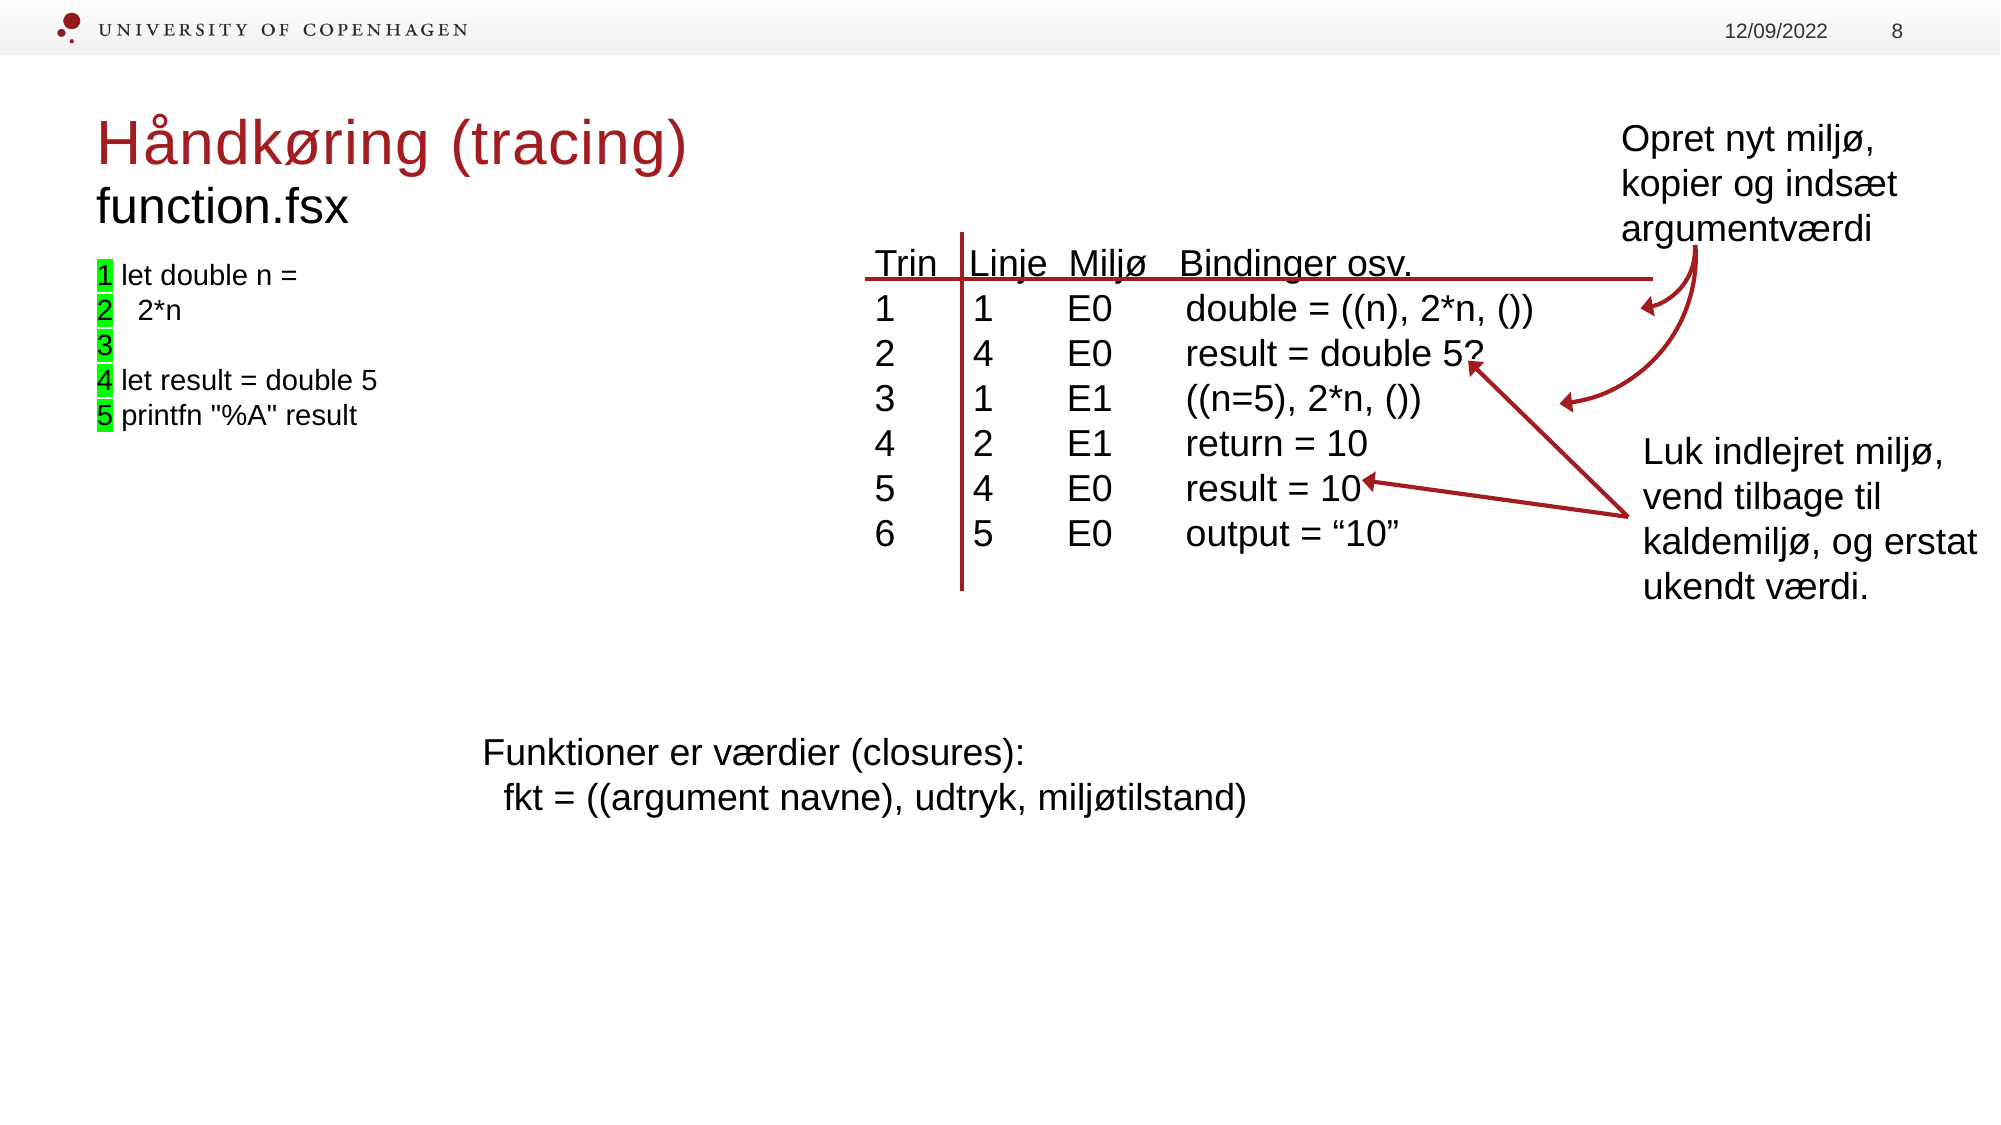

12/09/2022
8
# Håndkøring (tracing)
Opret nyt miljø, kopier og indsæt argumentværdi

function.fsx

Trin   Linje  Miljø   Bindinger osv.
    1       E0       double = ((n), 2*n, ())
    4       E0       result = double 5?
    1       E1       ((n=5), 2*n, ())
    2       E1       return = 10
    4       E0       result = 10
    5       E0       output = “10”
1 let double n =
2   2*n
3
4 let result = double 5
5 printfn "%A" result
Luk indlejret miljø, vend tilbage til kaldemiljø, og erstat ukendt værdi.
Funktioner er værdier (closures):
  fkt = ((argument navne), udtryk, miljøtilstand)